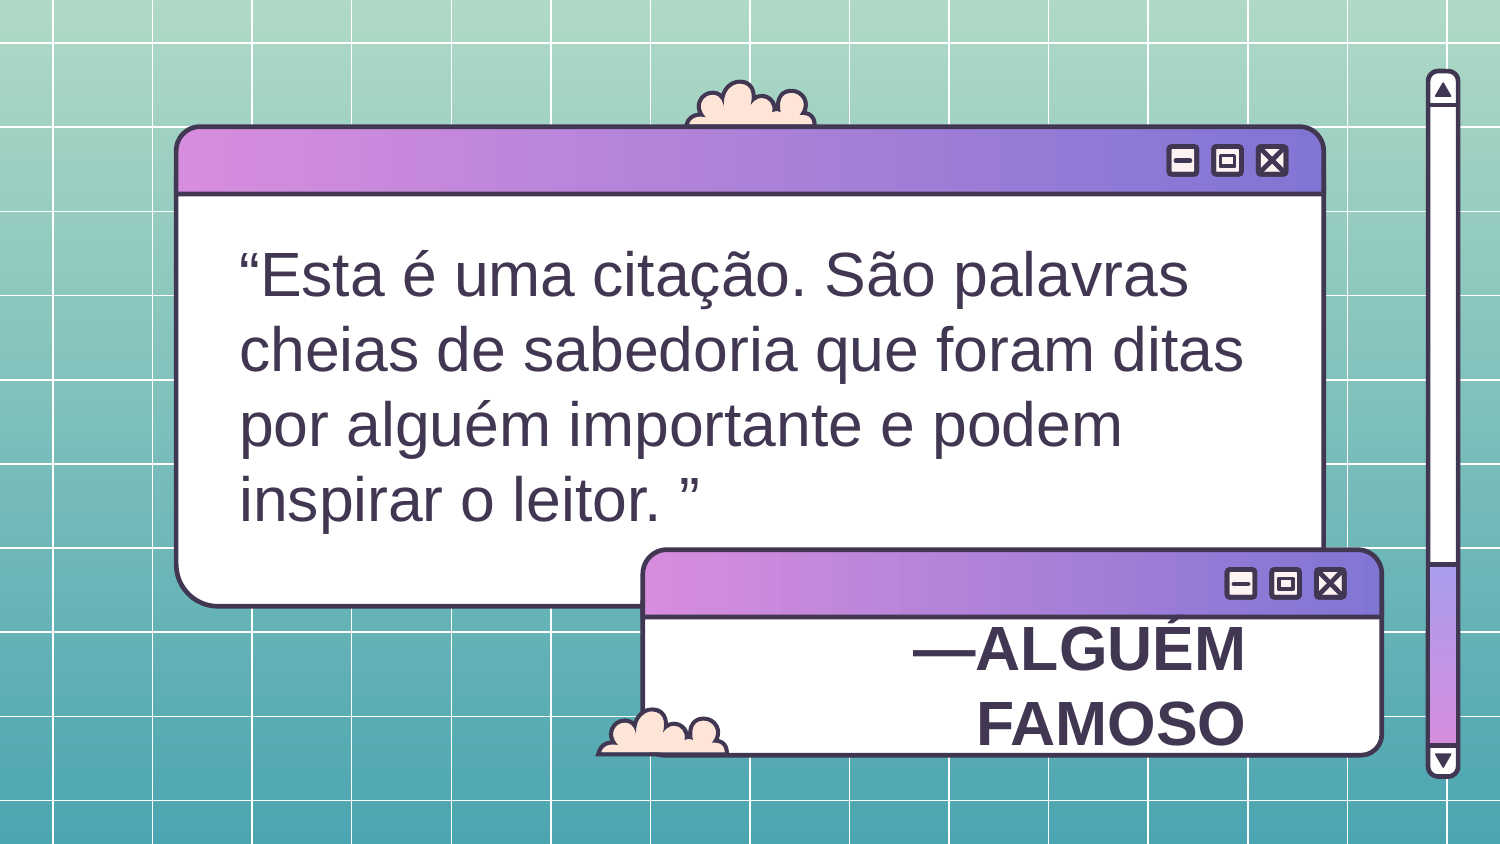

“Esta é uma citação. São palavras cheias de sabedoria que foram ditas por alguém importante e podem inspirar o leitor. ”
# —ALGUÉM FAMOSO